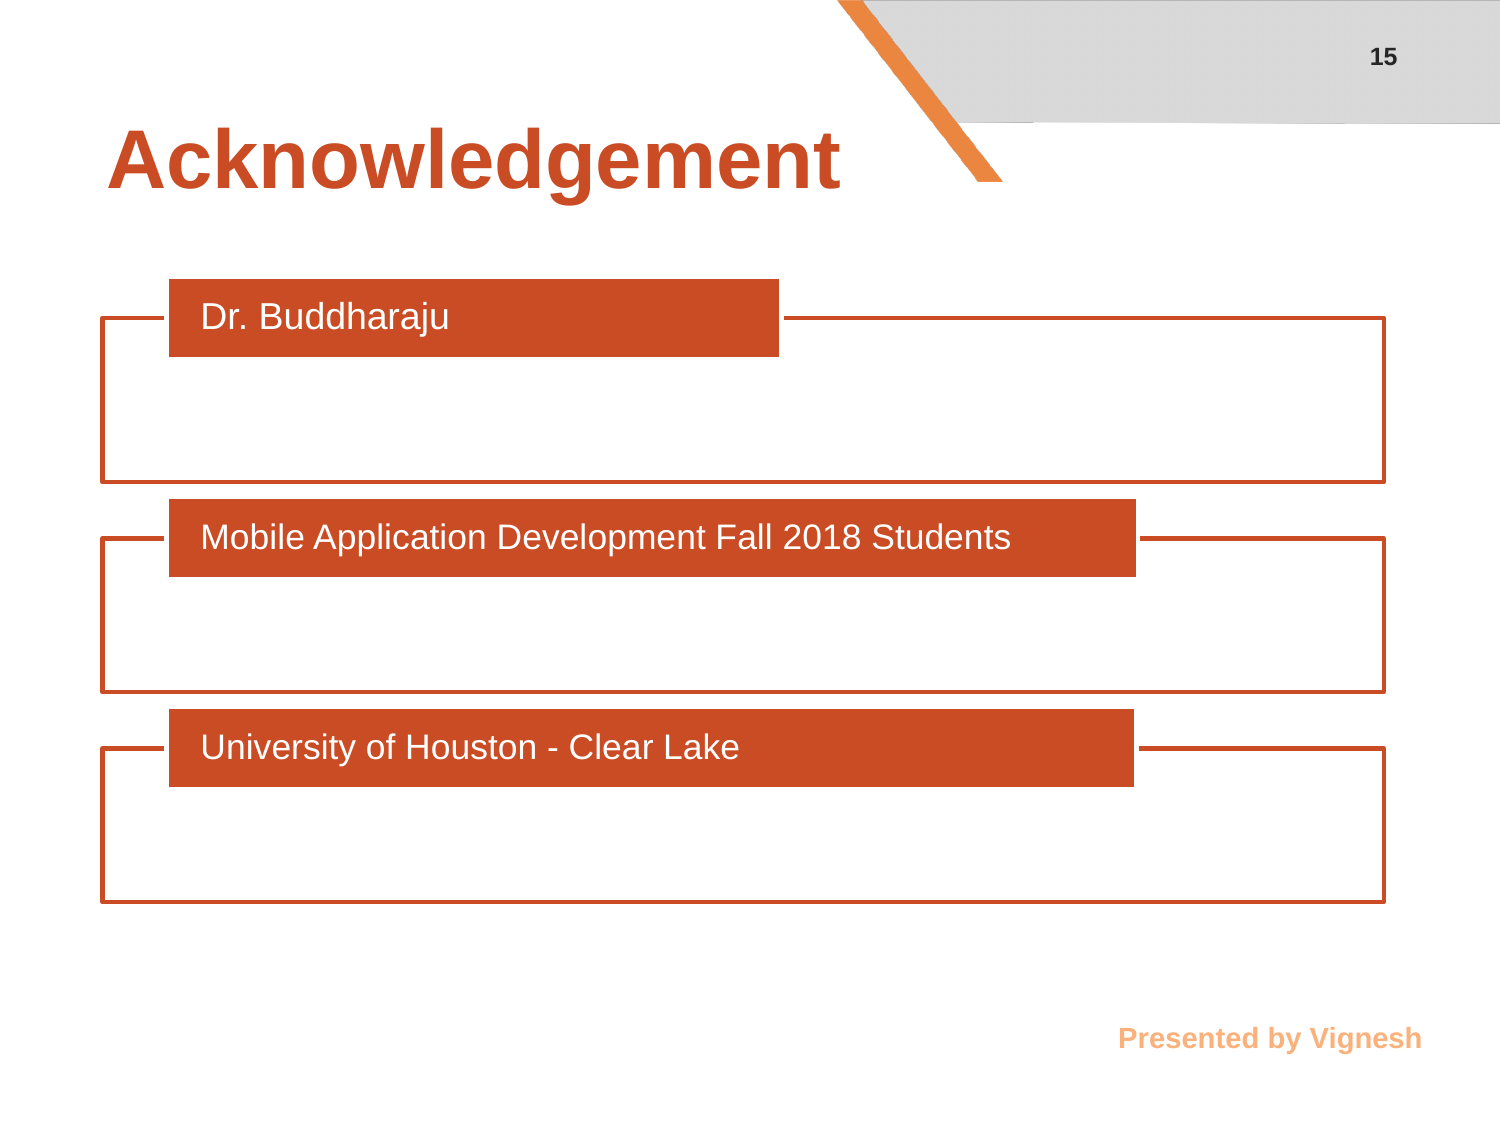

15
# Acknowledgement
For guiding us providing the academic support by helping us throughout the project.
Dr. Buddharaju
For the peer support during presentations through out the semester.
Mobile Application Development Fall 2018 Students
For giving us the opportunity to showcase our abilities and learn along the way.
University of Houston - Clear Lake
Presented by Vignesh